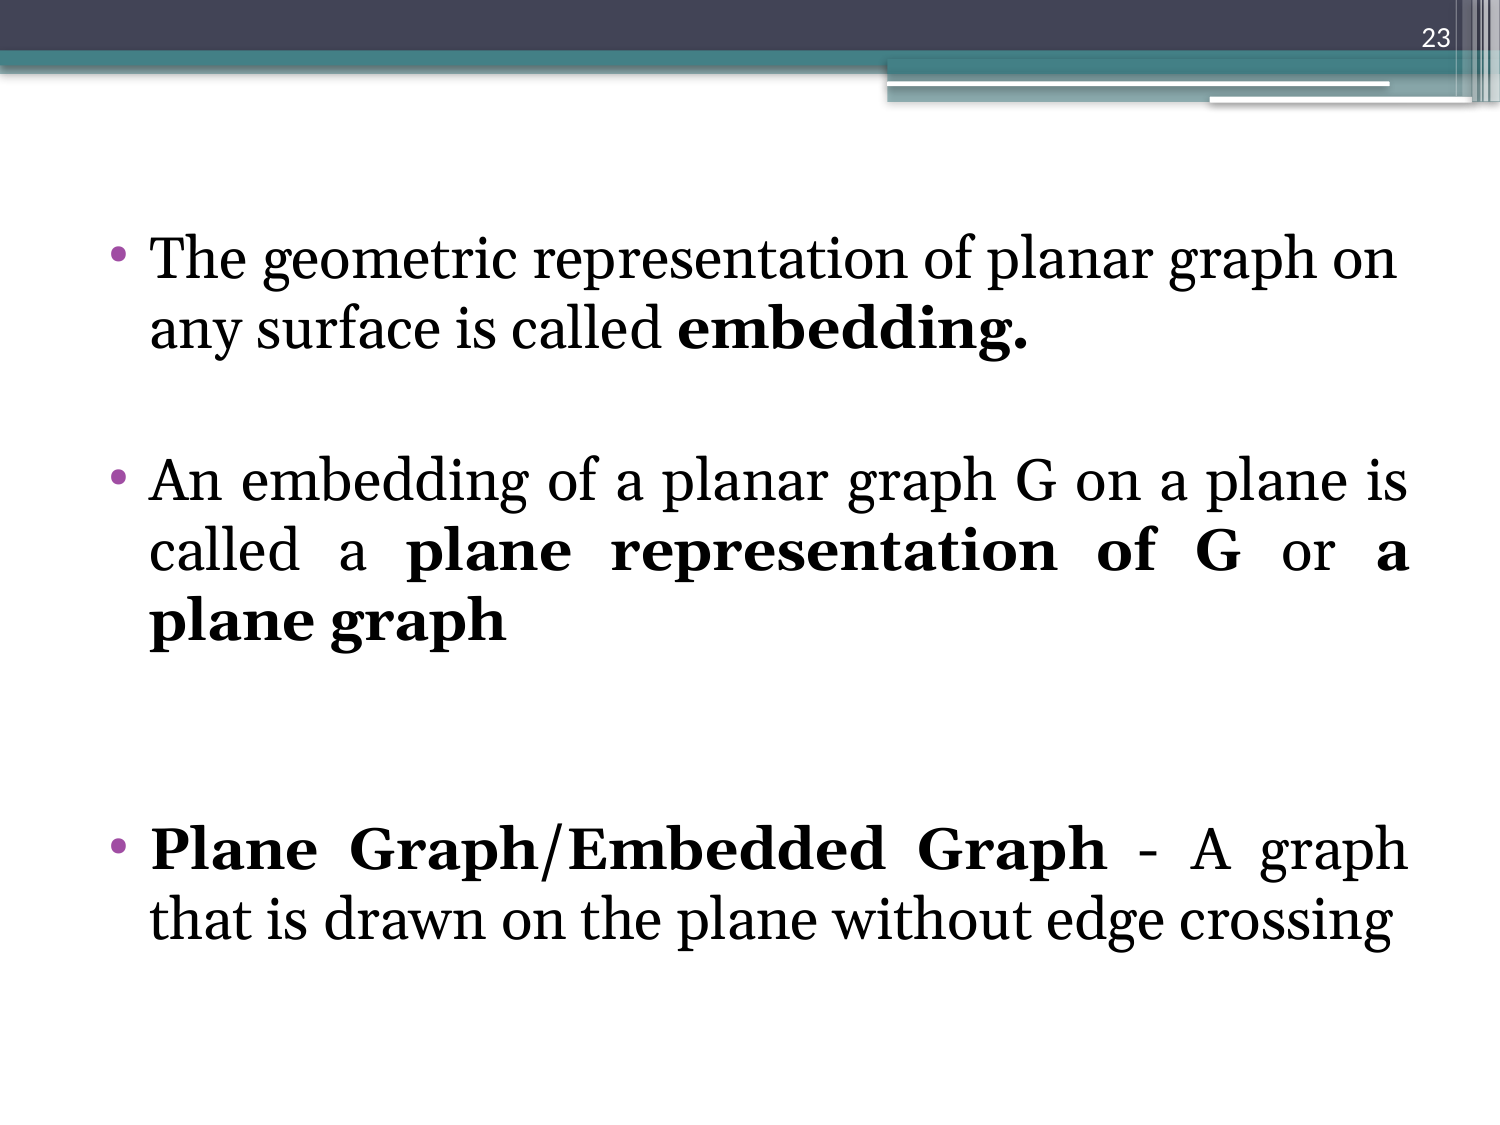

23
The geometric representation of planar graph on any surface is called embedding.

An embedding of a planar graph G on a plane is called a plane representation of G or a plane graph

Plane Graph/Embedded Graph - A graph that is drawn on the plane without edge crossing